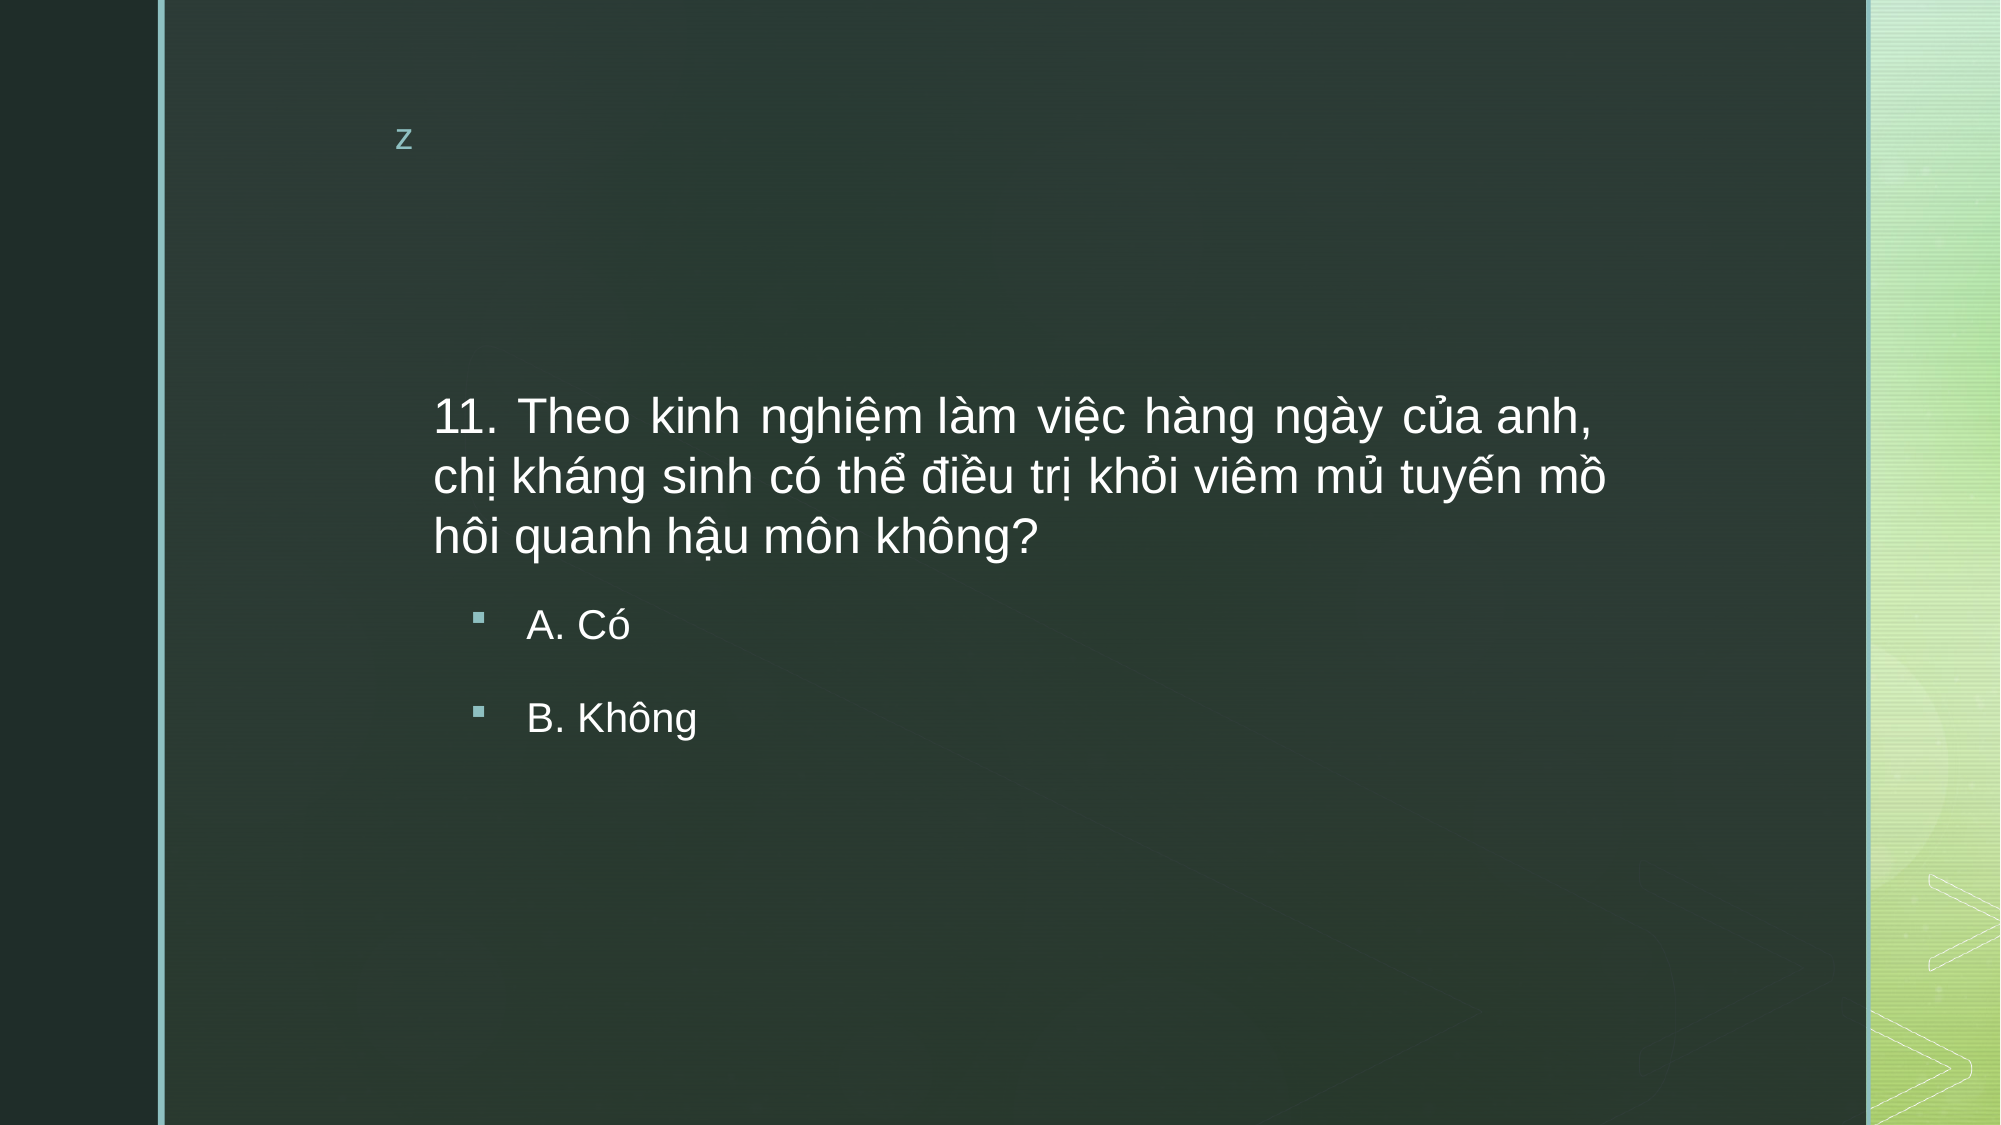

#
A. Có
B. Không
11. Theo kinh nghiệm làm việc hàng ngày của anh,  chị kháng sinh có thể điều trị khỏi viêm mủ tuyến mồ hôi quanh hậu môn không?